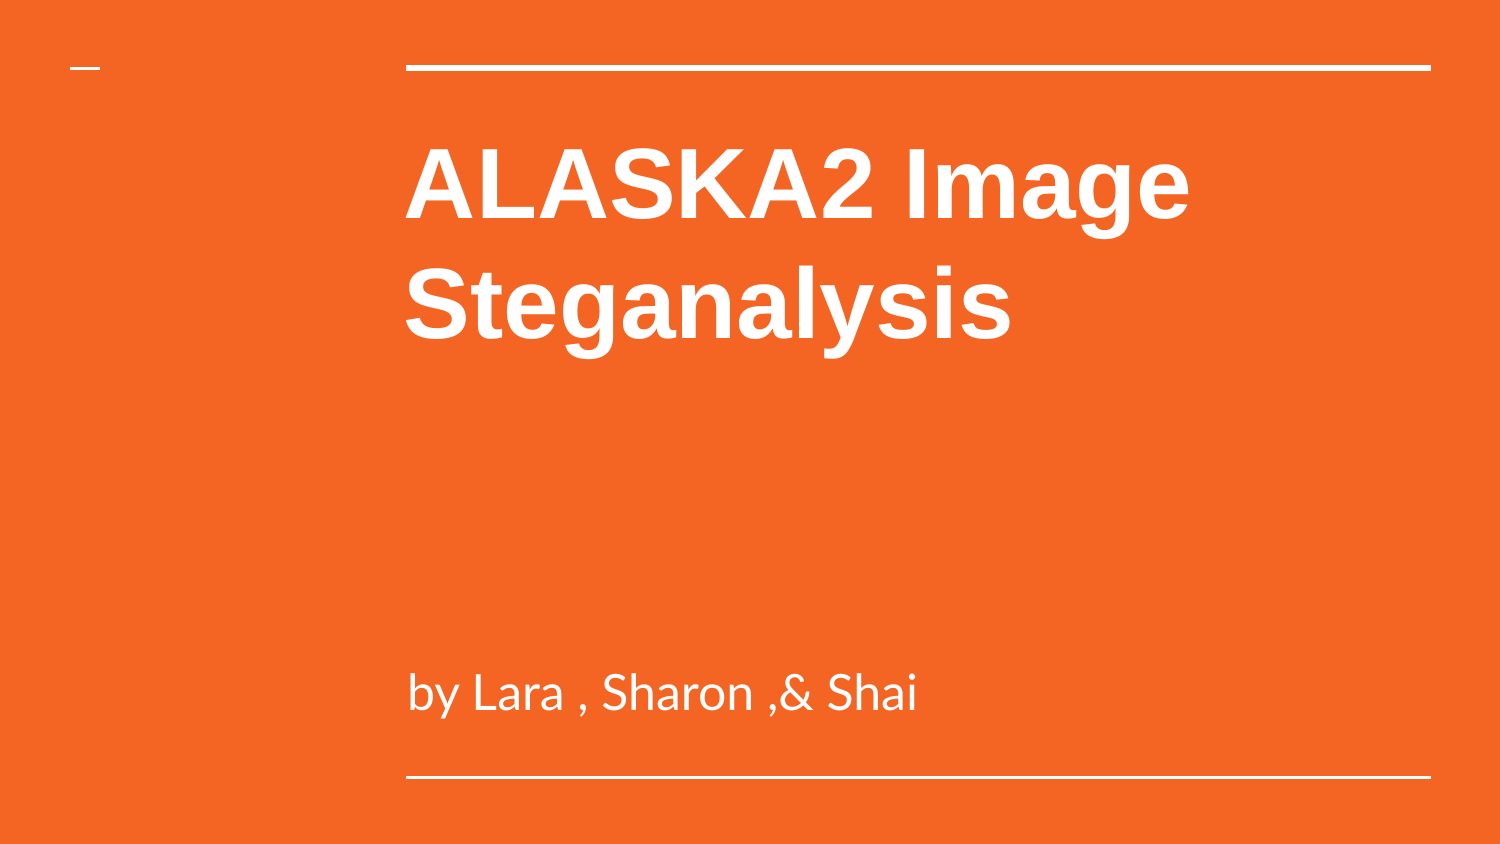

# ALASKA2 Image Steganalysis
by Lara , Sharon ,& Shai